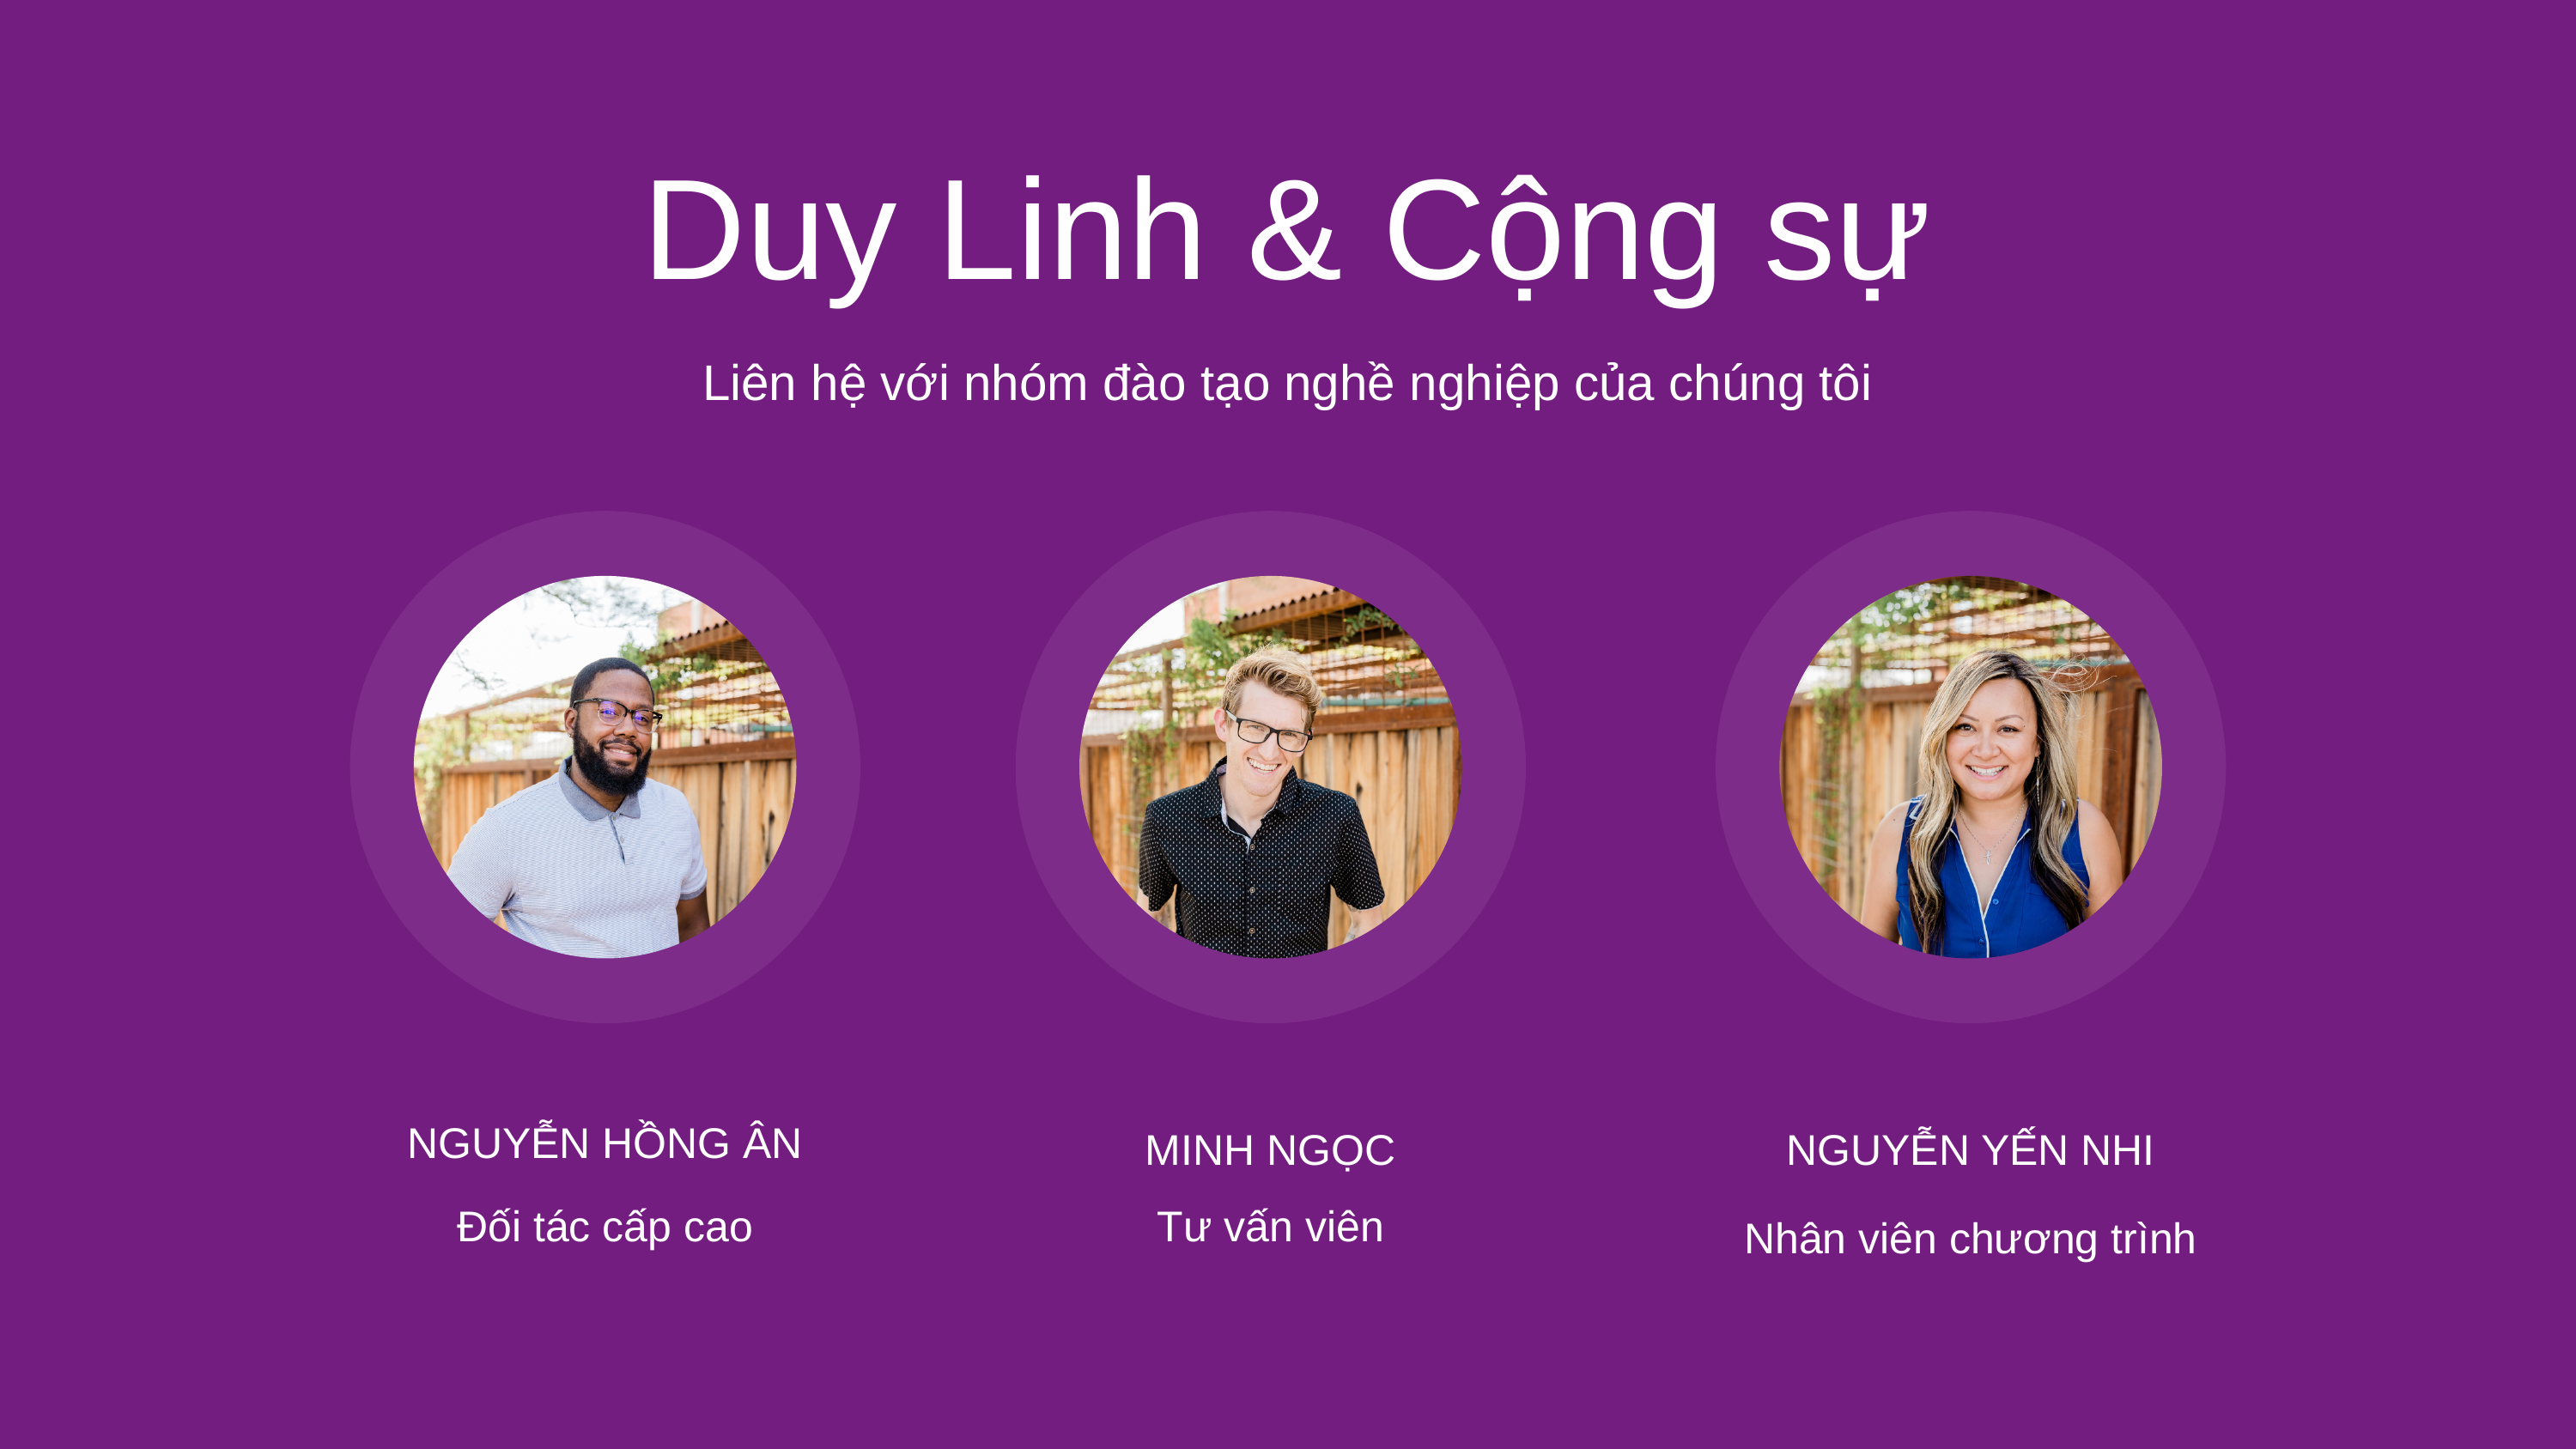

Duy Linh & Cộng sự
Liên hệ với nhóm đào tạo nghề nghiệp của chúng tôi

NGUYỄN HỒNG ÂN
Đối tác cấp cao
MINH NGỌC
Tư vấn viên
NGUYỄN YẾN NHI
Nhân viên chương trình